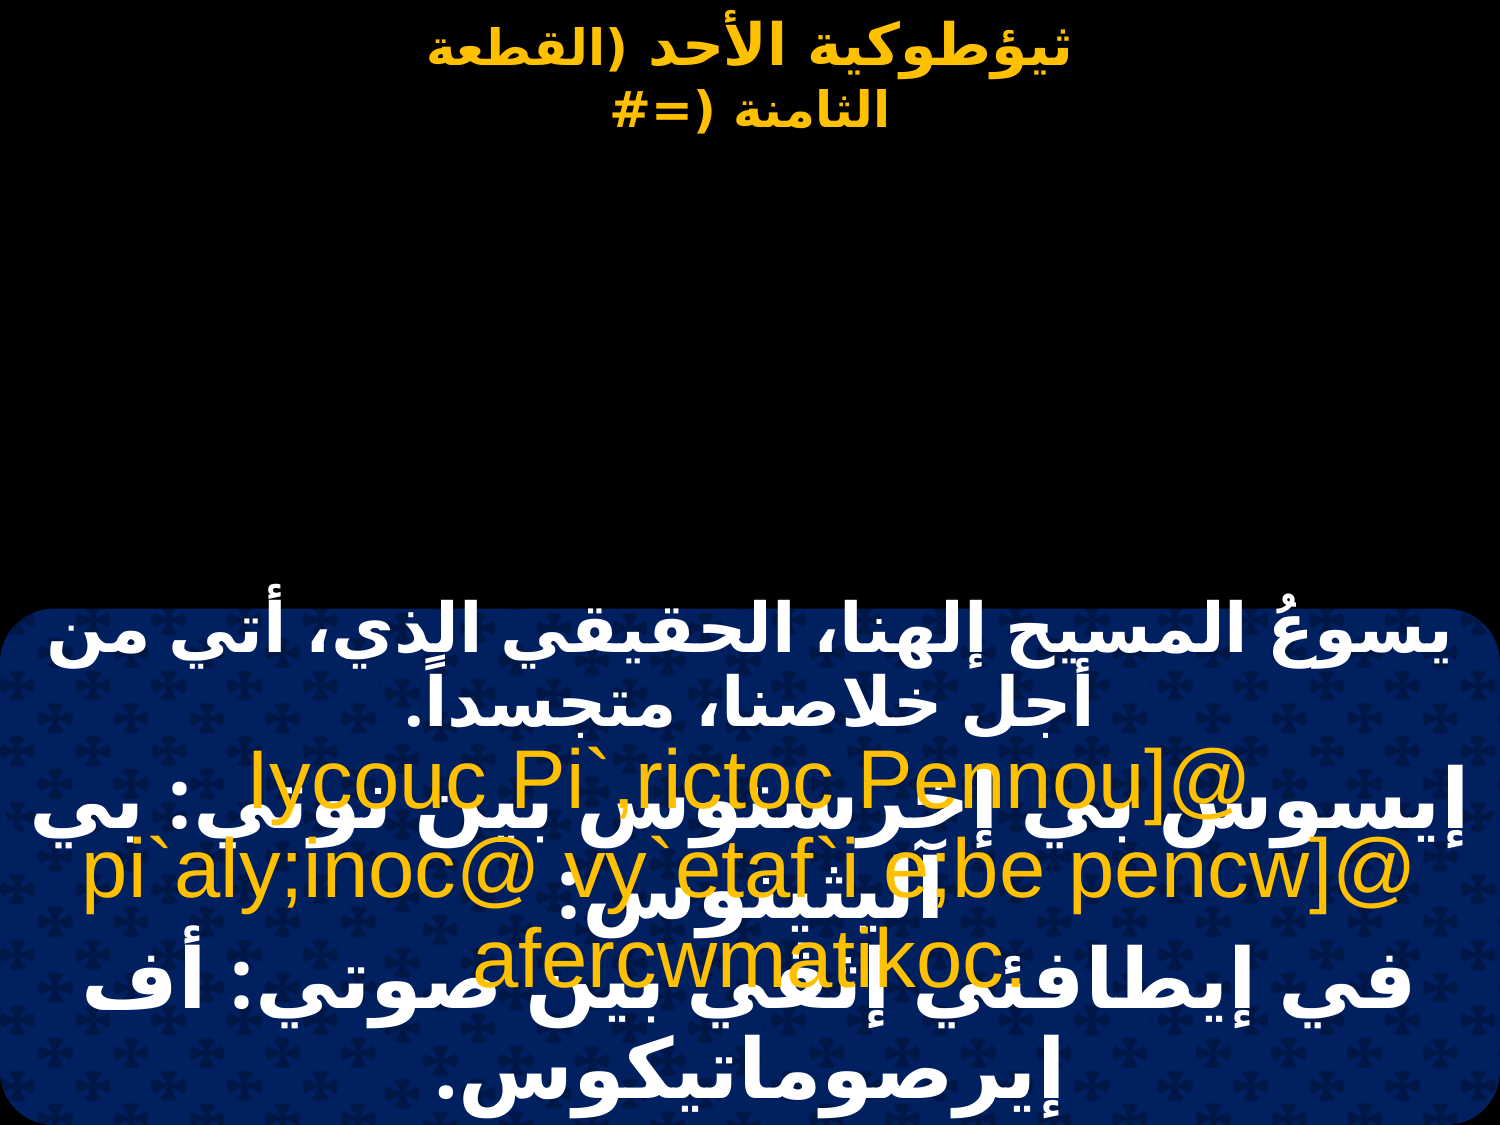

يسوعُ المسيح إلهنا، الحقيقي الذي، أتي من أجل خلاصنا، متجسداً.
Iycouc Pi`,rictoc Pennou]@ pi`aly;inoc@ vy`etaf`i e;be pencw]@ afercwmatikoc.
إيسوس بي إخرستوس بين نوتي: بي آليثينوس:
في إيطافئي إثڤي بين صوتي: أف إيرصوماتيكوس.